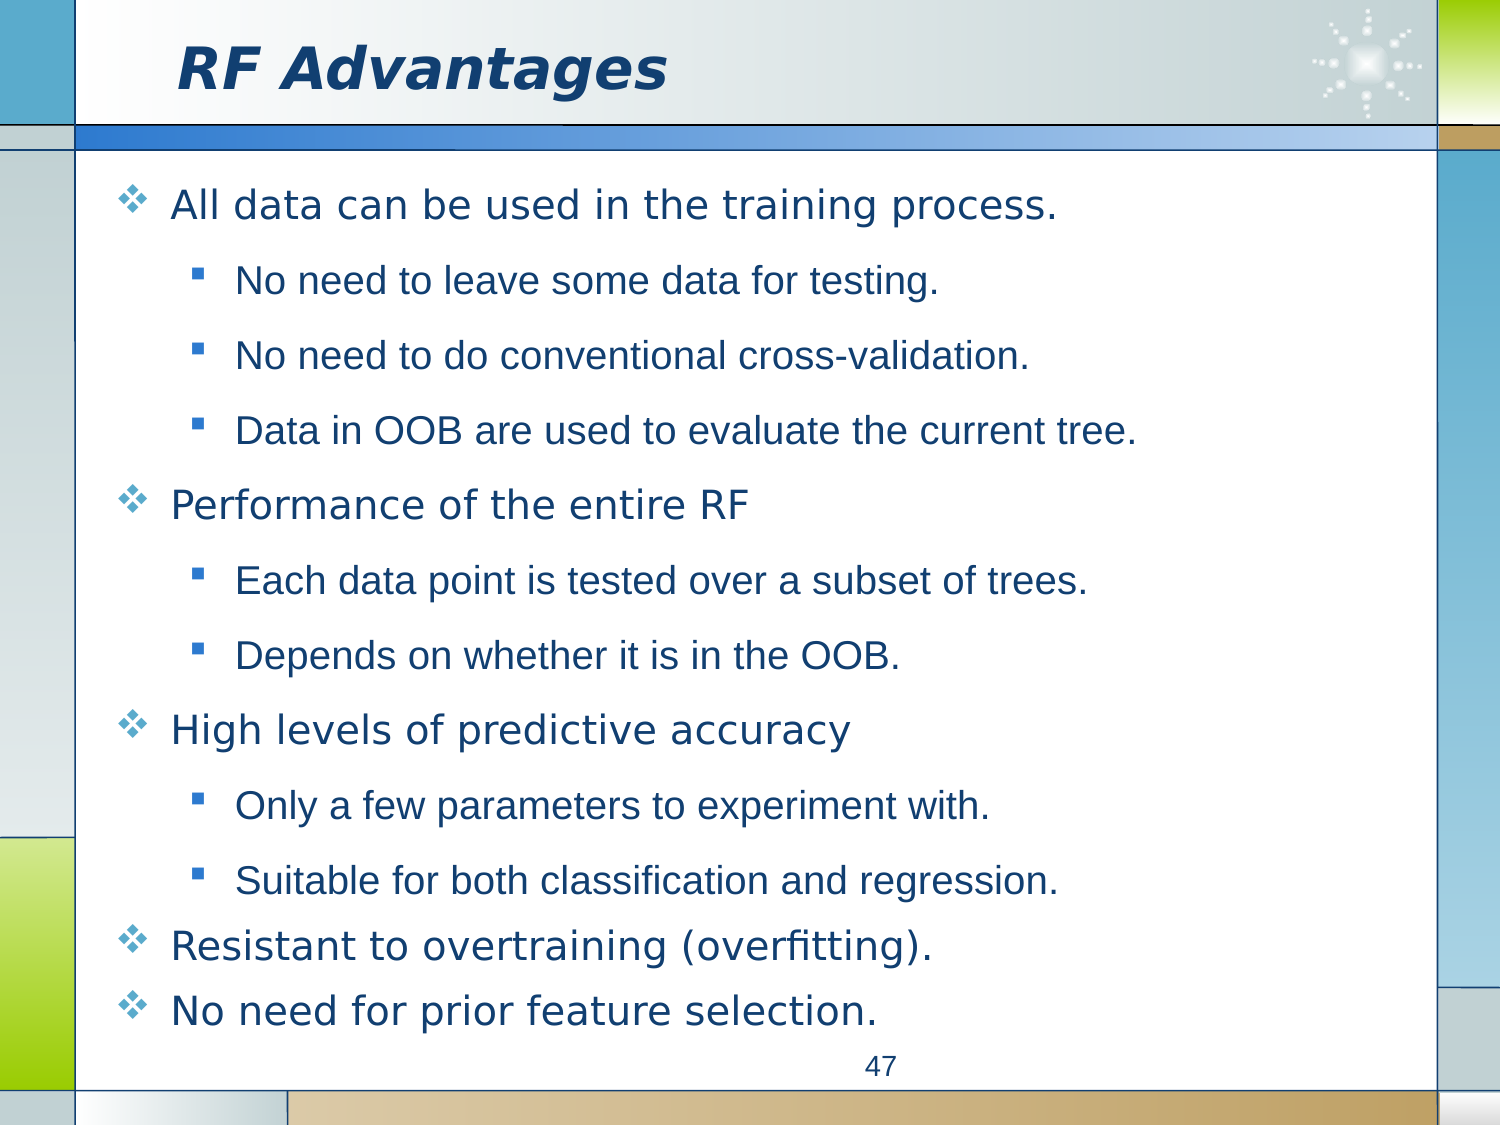

# RF Advantages
All data can be used in the training process.
No need to leave some data for testing.
No need to do conventional cross-validation.
Data in OOB are used to evaluate the current tree.
Performance of the entire RF
Each data point is tested over a subset of trees.
Depends on whether it is in the OOB.
High levels of predictive accuracy
Only a few parameters to experiment with.
Suitable for both classification and regression.
Resistant to overtraining (overfitting).
No need for prior feature selection.
47